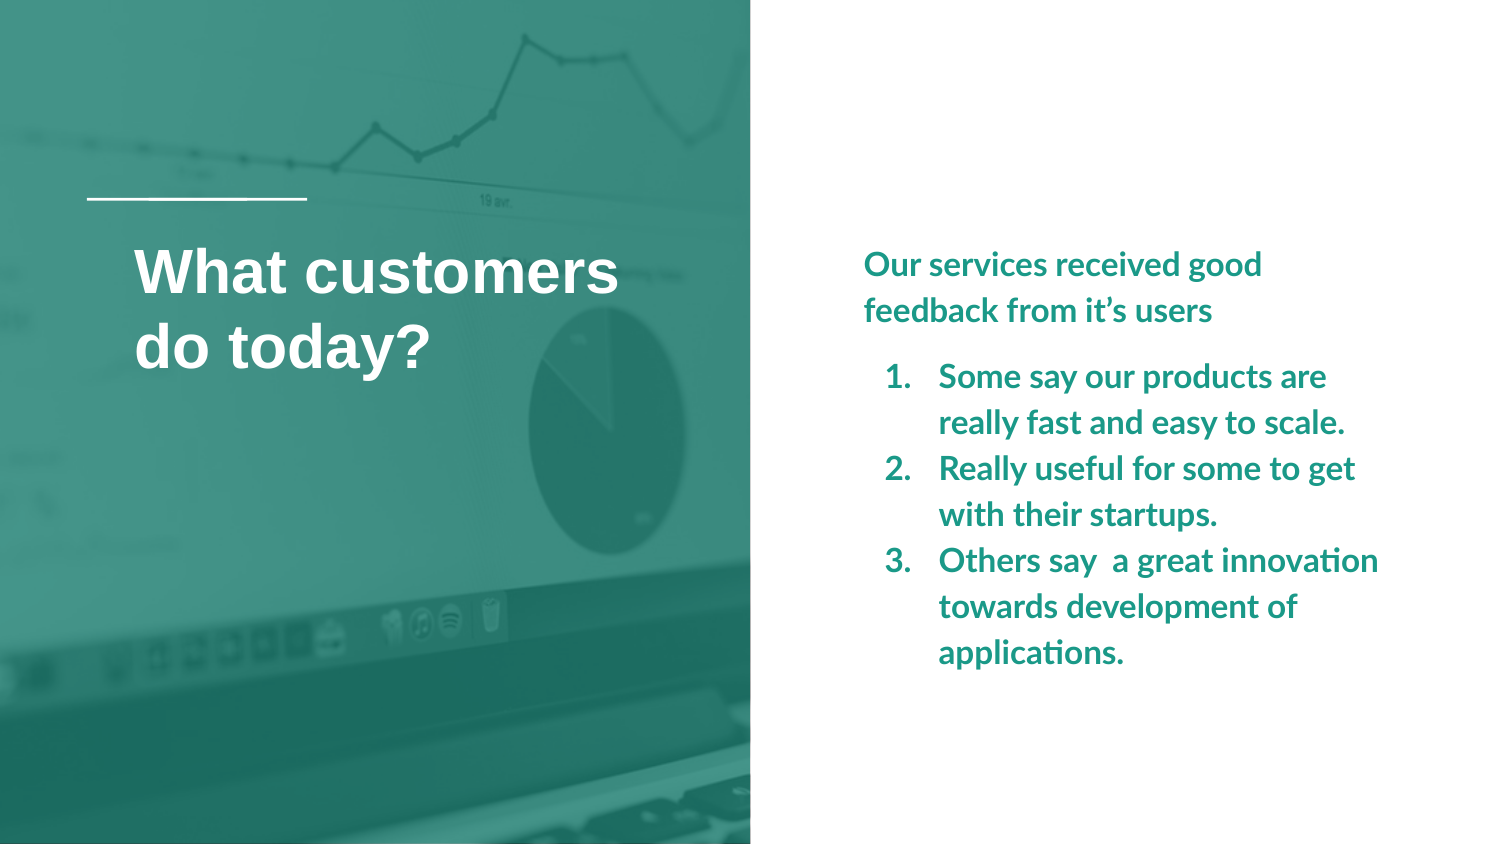

# What customers do today?

Our services received good feedback from it’s users
Some say our products are really fast and easy to scale.
Really useful for some to get with their startups.
Others say  a great innovation towards development of applications.